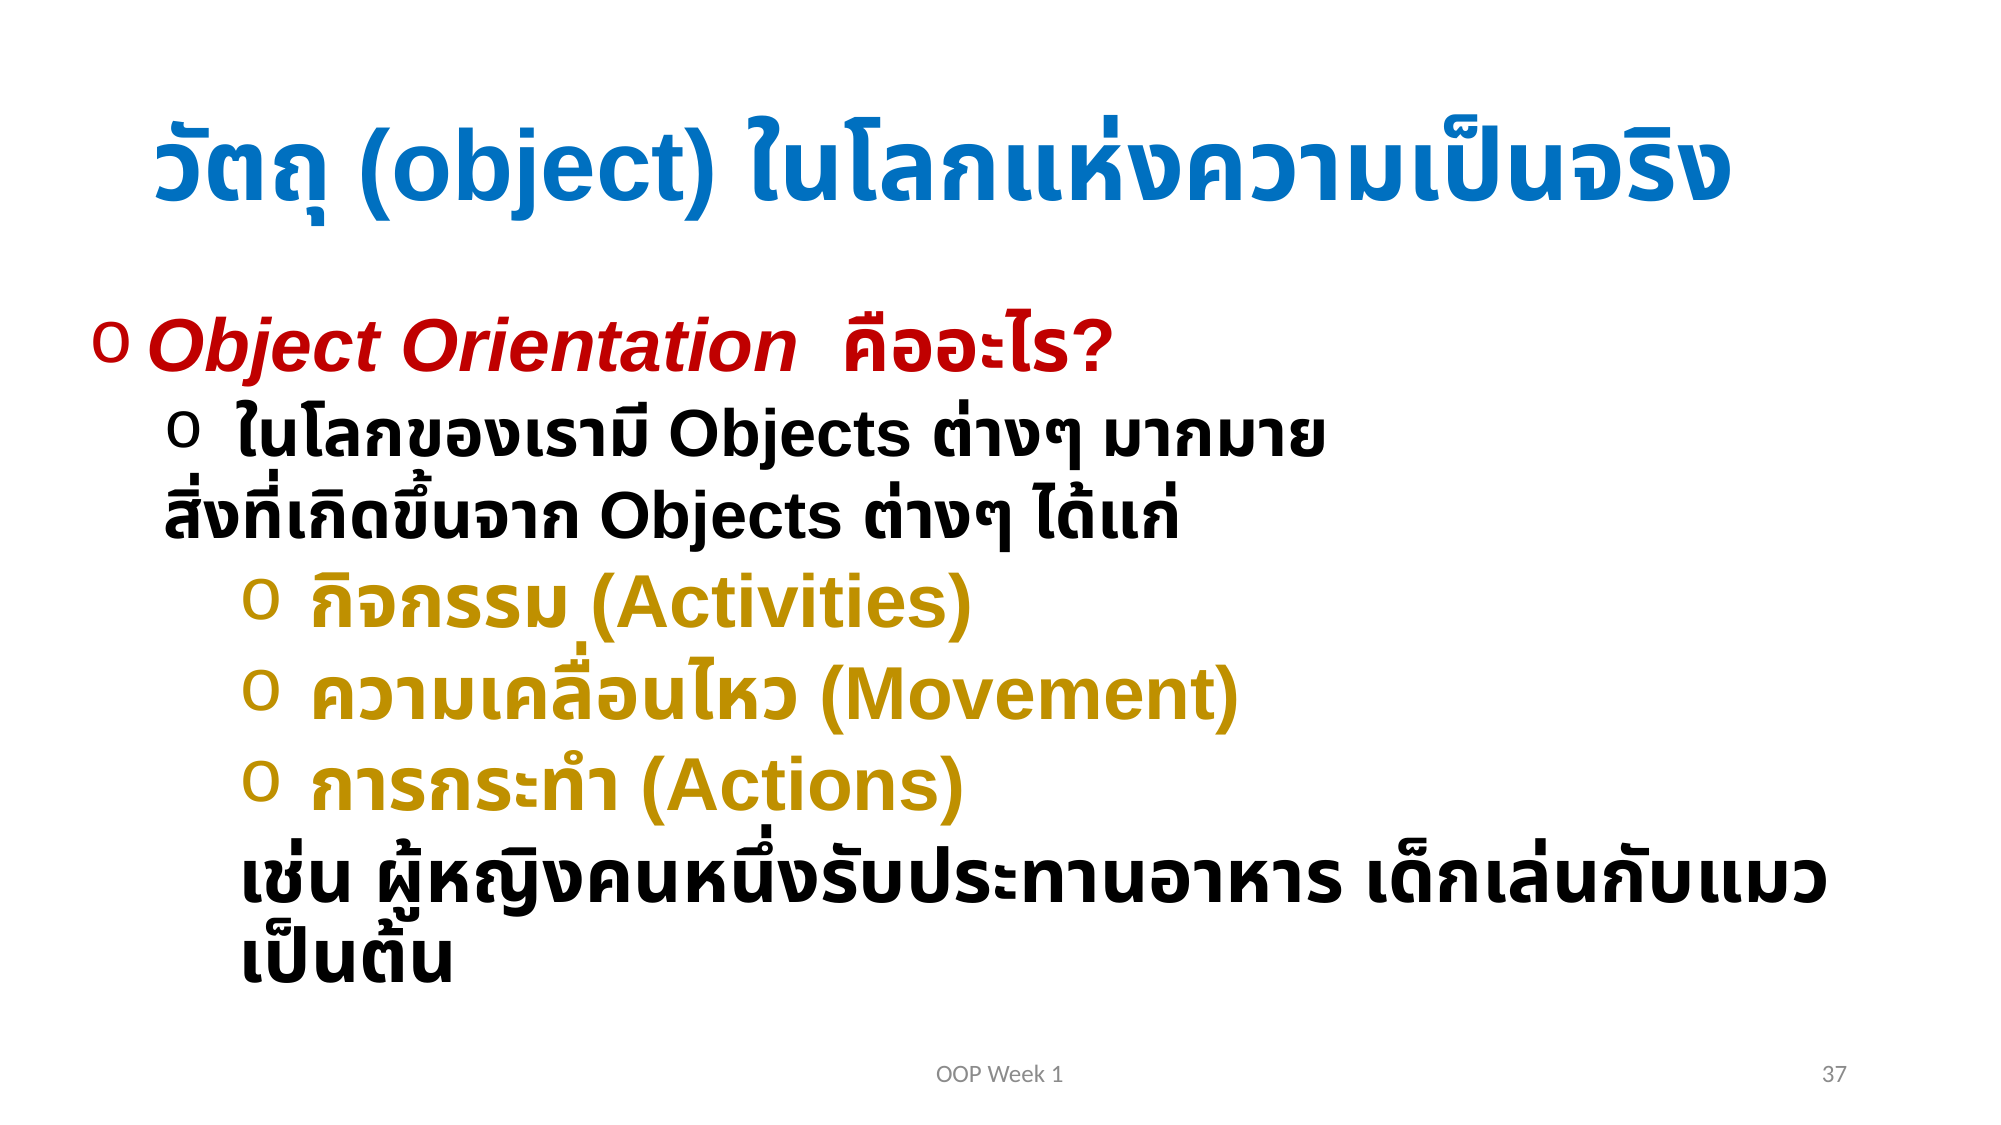

# วัตถุ (object) ในโลกแห่งความเป็นจริง
Object Orientation  คืออะไร?
ในโลกของเรามี Objects ต่างๆ มากมาย
สิ่งที่เกิดขึ้นจาก Objects ต่างๆ ได้แก่
กิจกรรม (Activities)
ความเคลื่อนไหว (Movement)
การกระทำ (Actions)
เช่น ผู้หญิงคนหนึ่งรับประทานอาหาร เด็กเล่นกับแมว เป็นต้น

OOP Week 1
37